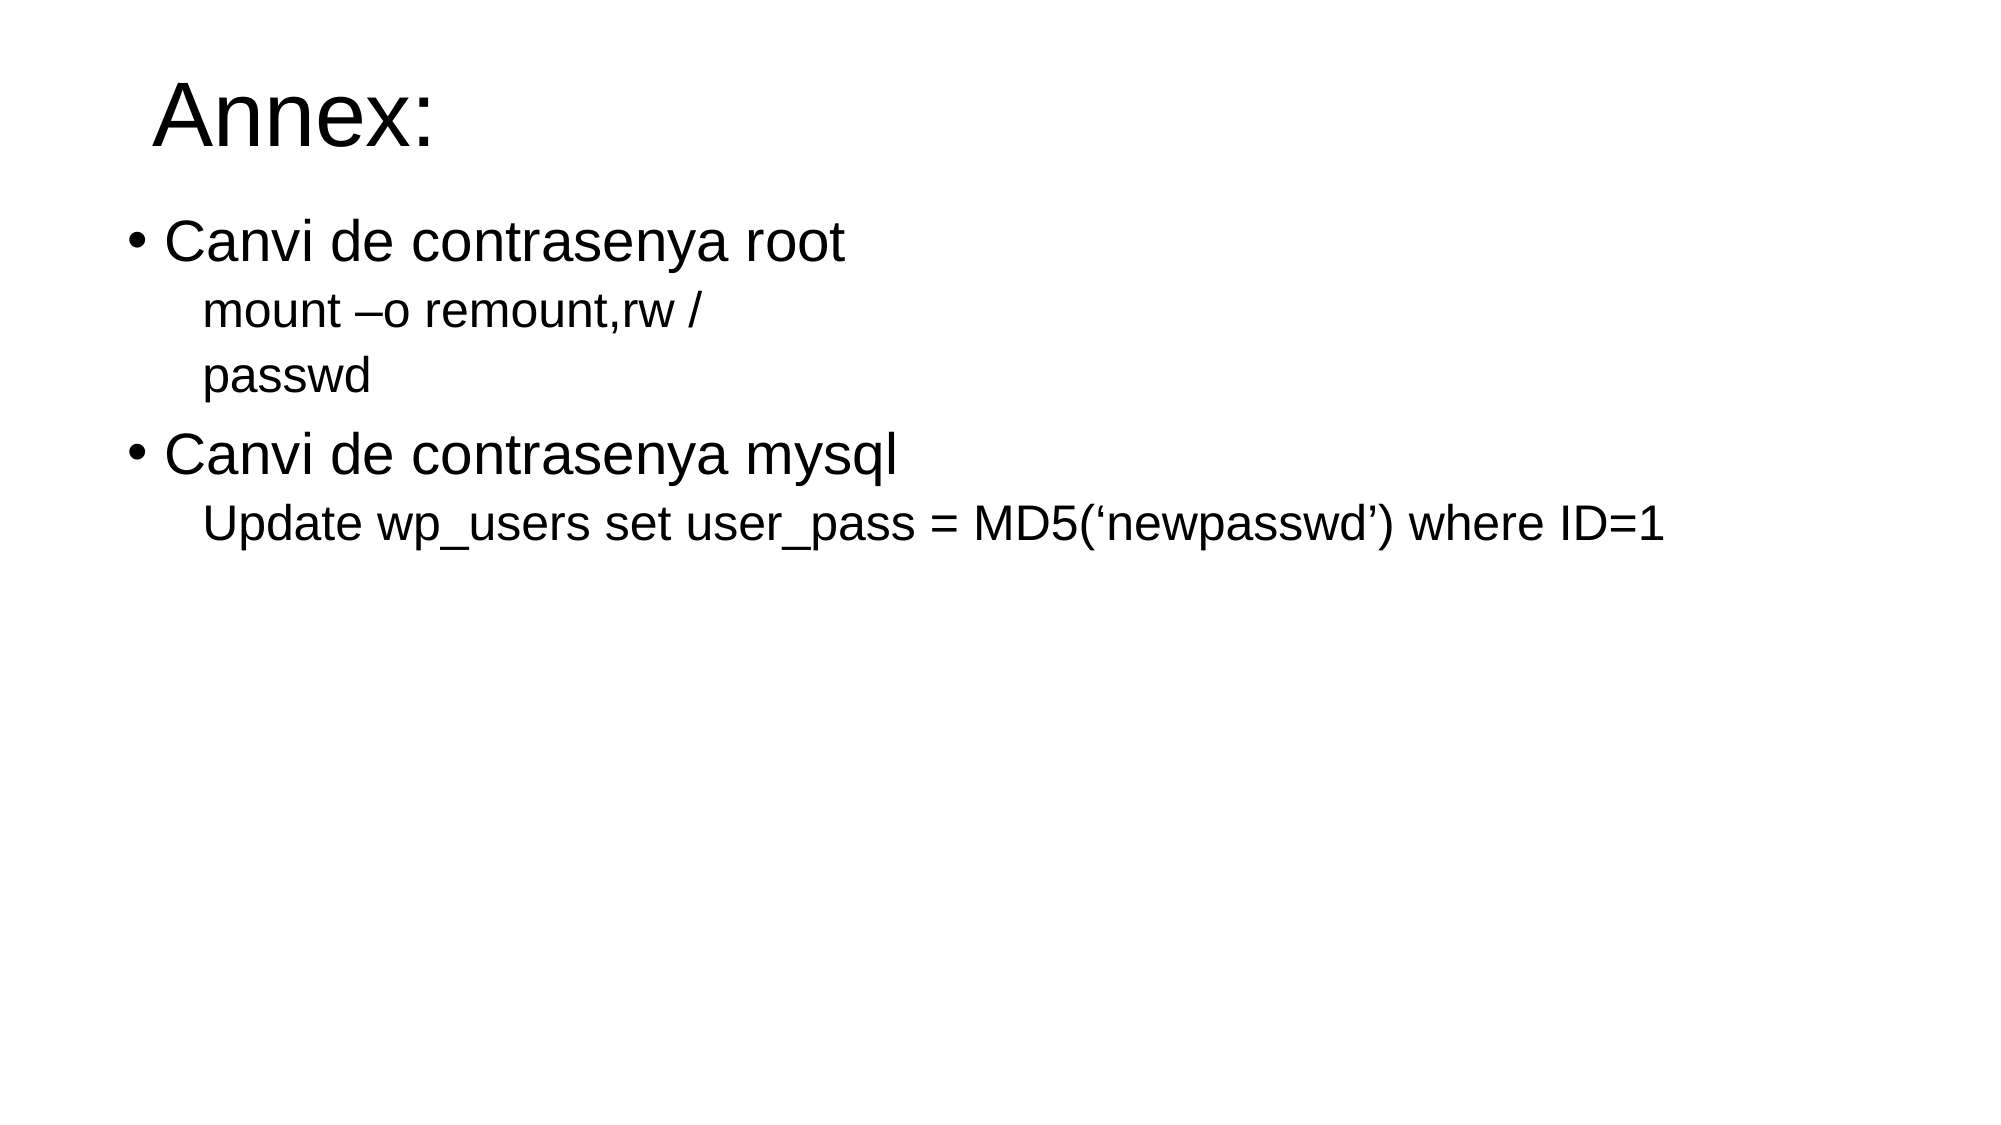

Annex:
Canvi de contrasenya root
mount –o remount,rw /
passwd
Canvi de contrasenya mysql
Update wp_users set user_pass = MD5(‘newpasswd’) where ID=1